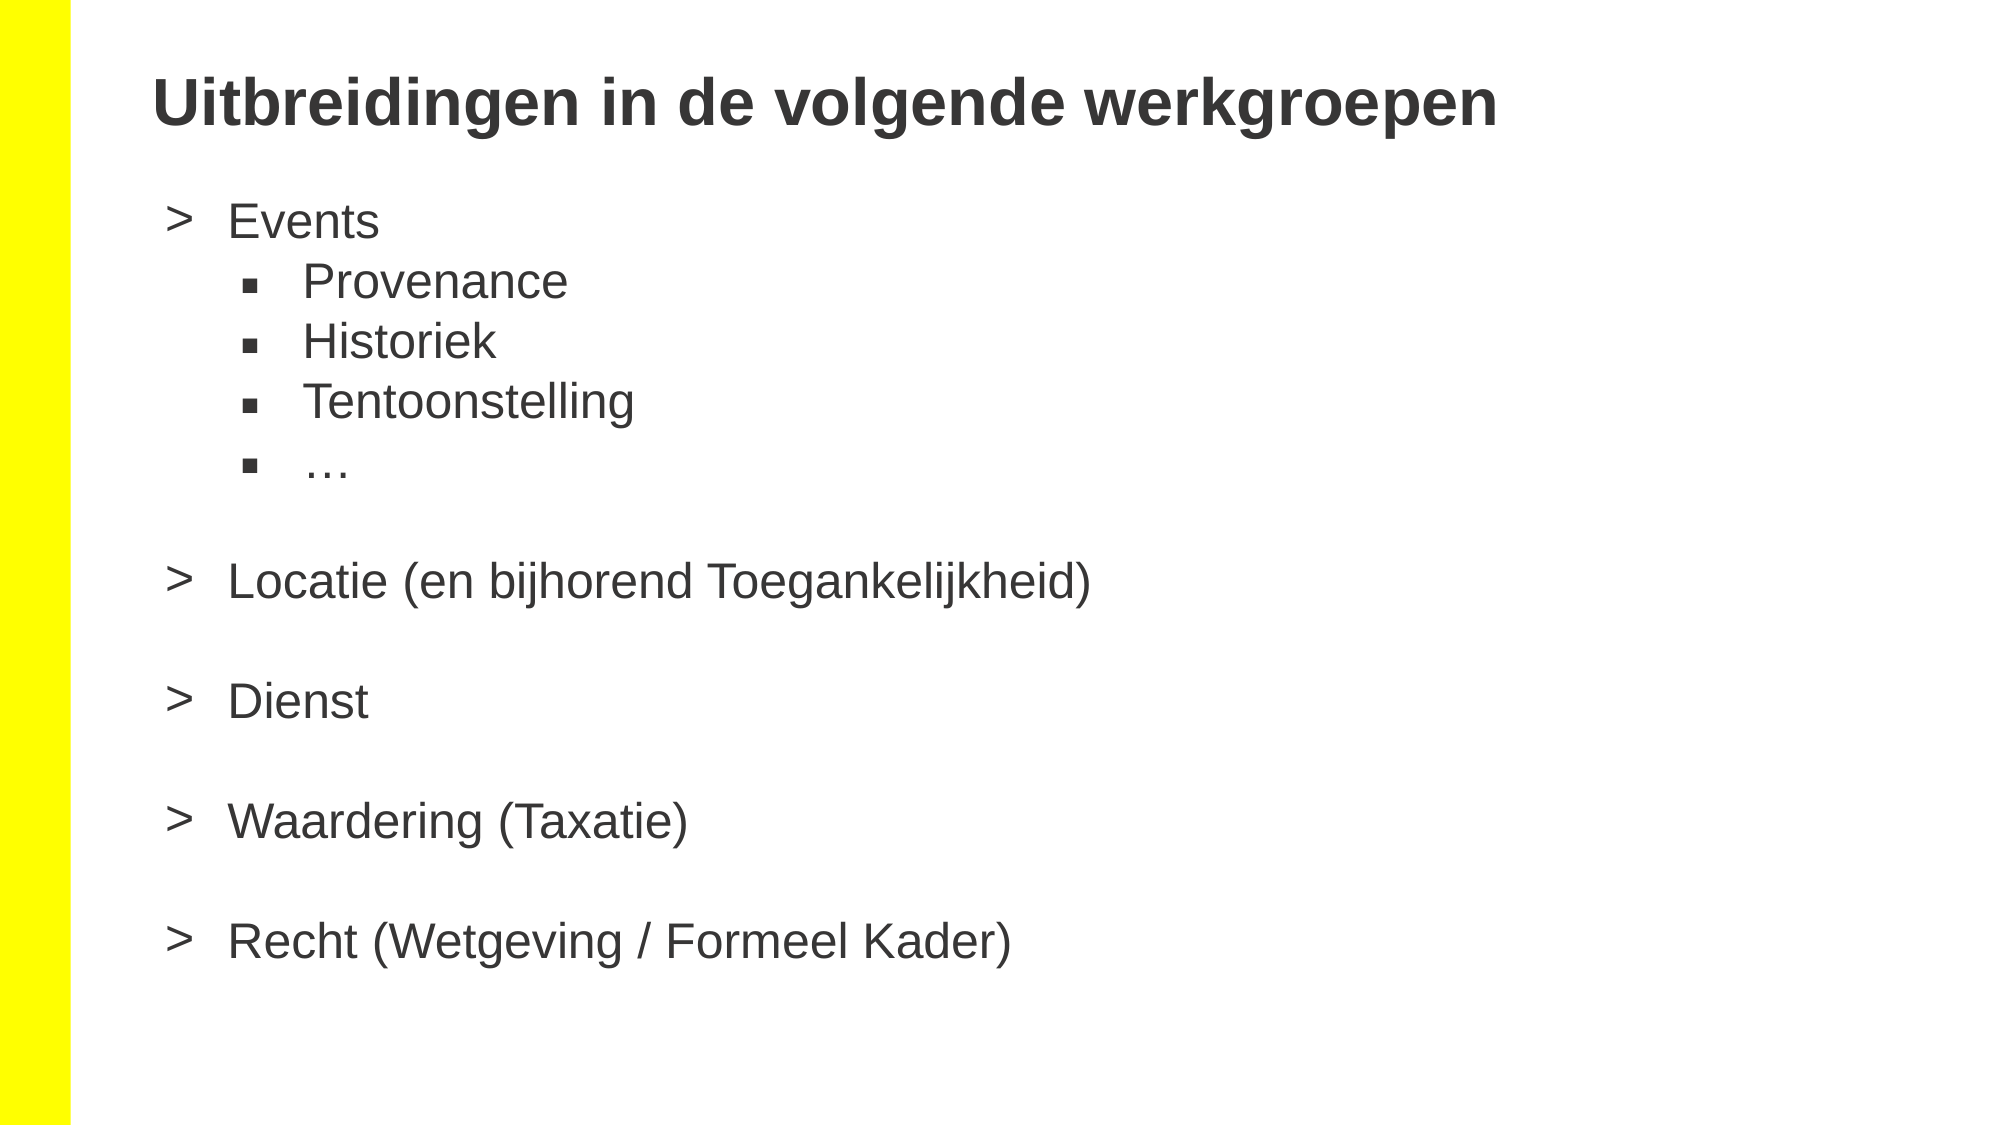

# Uitbreidingen in de volgende werkgroepen
Events
Provenance
Historiek
Tentoonstelling
…
Locatie (en bijhorend Toegankelijkheid)
Dienst

Waardering (Taxatie)
Recht (Wetgeving / Formeel Kader)